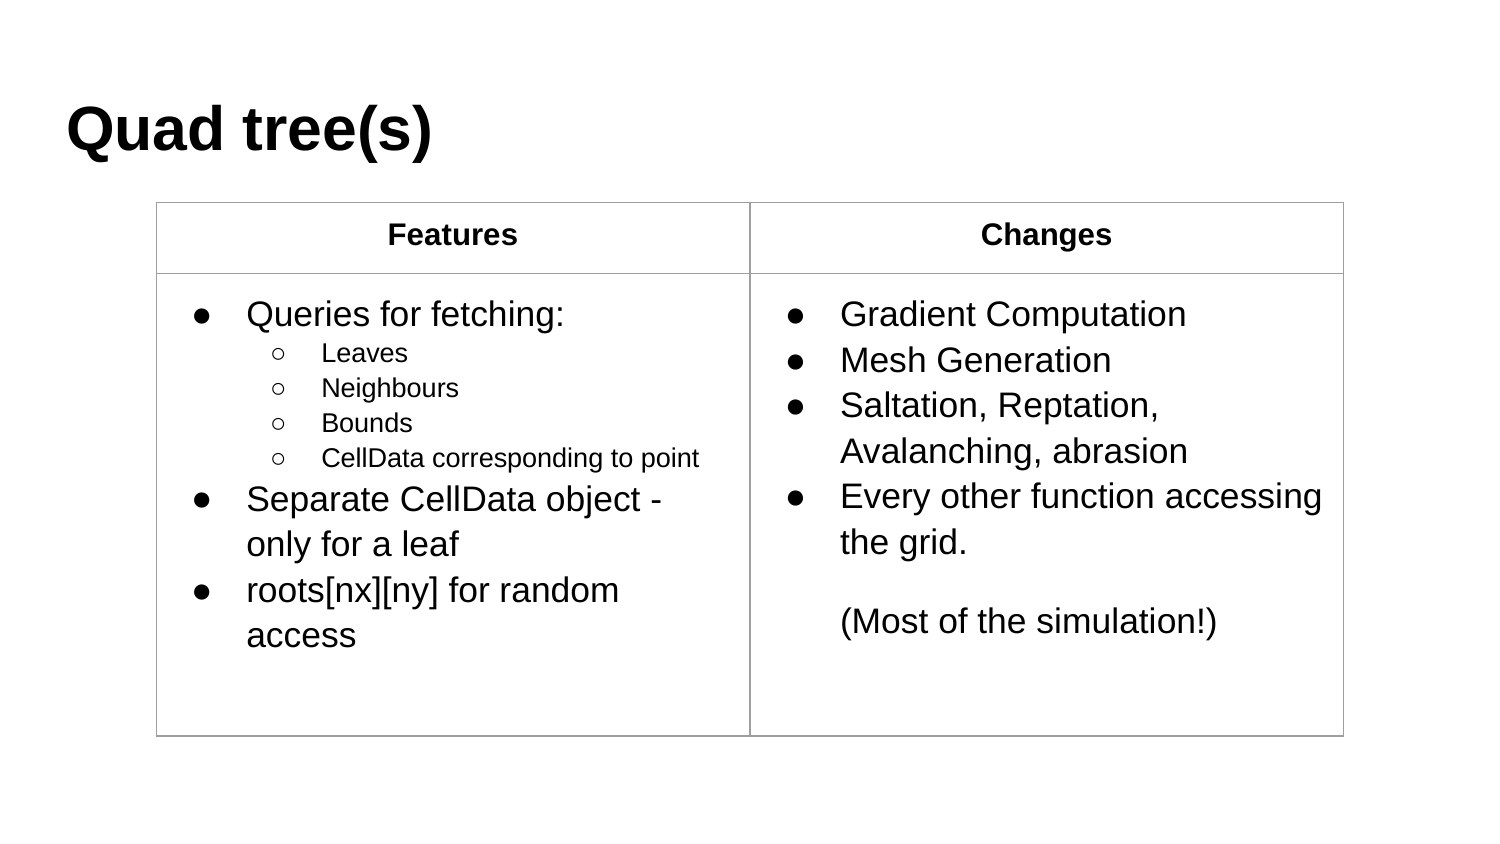

# Quad tree(s)

| Features | Changes |
| --- | --- |
| Queries for fetching: Leaves Neighbours Bounds CellData corresponding to point Separate CellData object - only for a leaf roots[nx][ny] for random access | Gradient Computation Mesh Generation Saltation, Reptation, Avalanching, abrasion Every other function accessing the grid. (Most of the simulation!) |